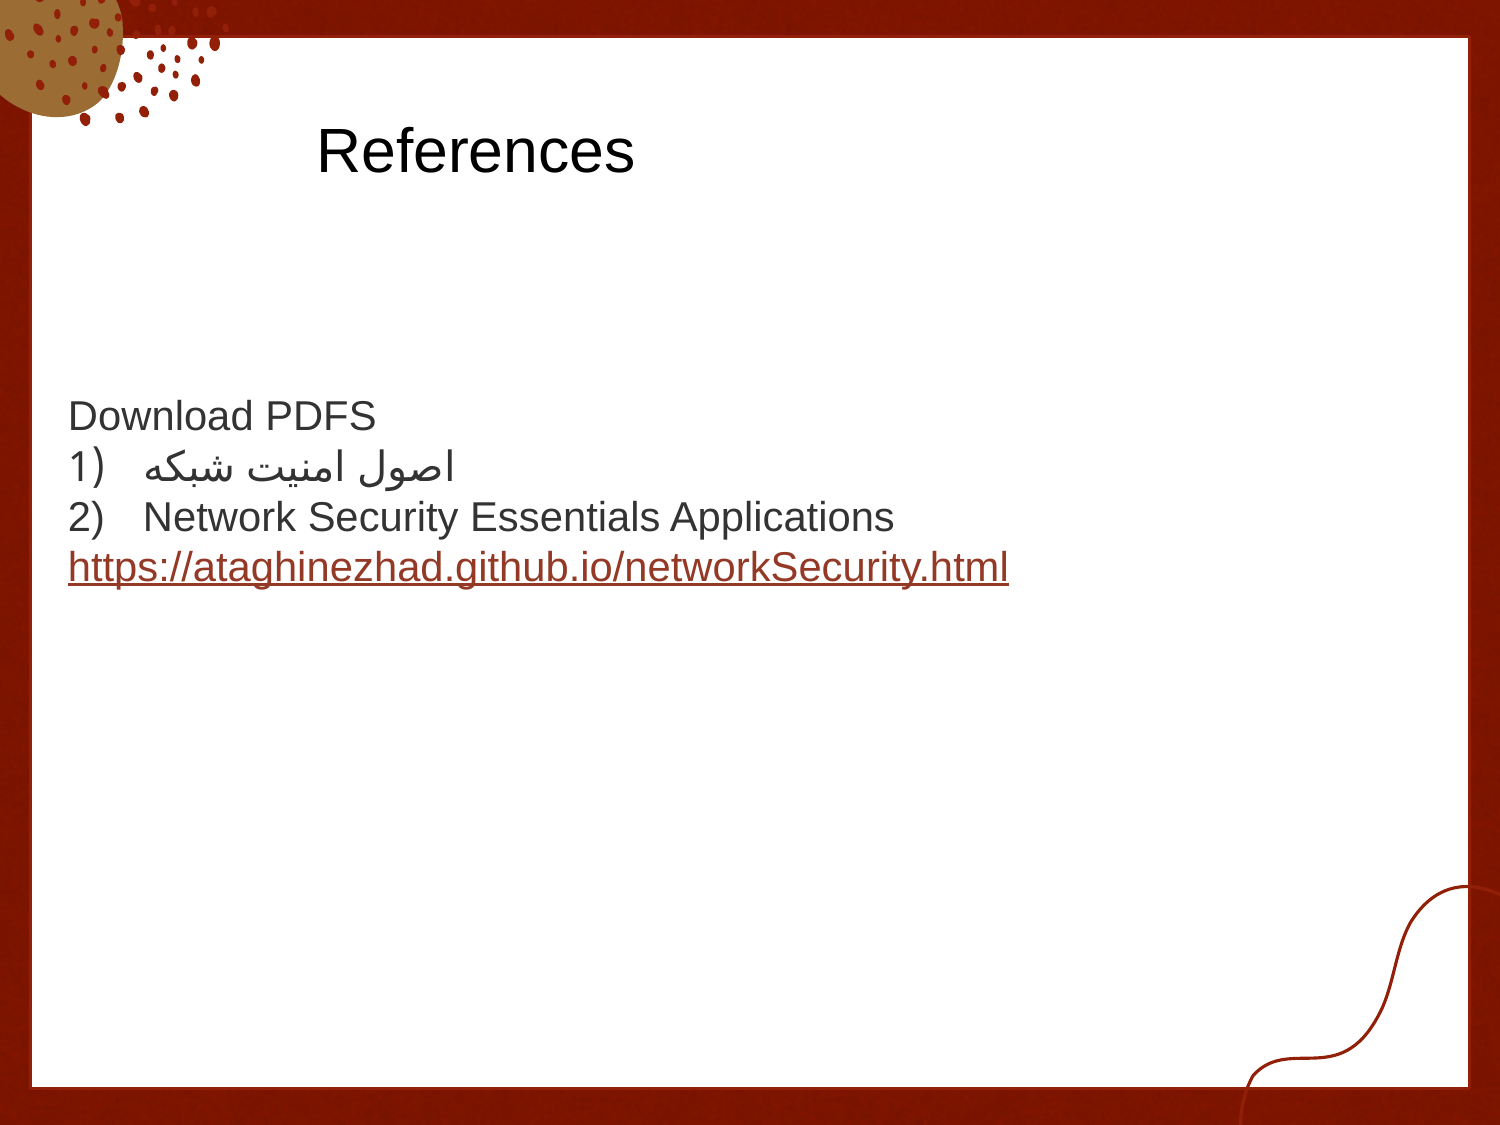

# References
Download PDFS
اصول امنیت شبکه
Network Security Essentials Applications
https://ataghinezhad.github.io/networkSecurity.html